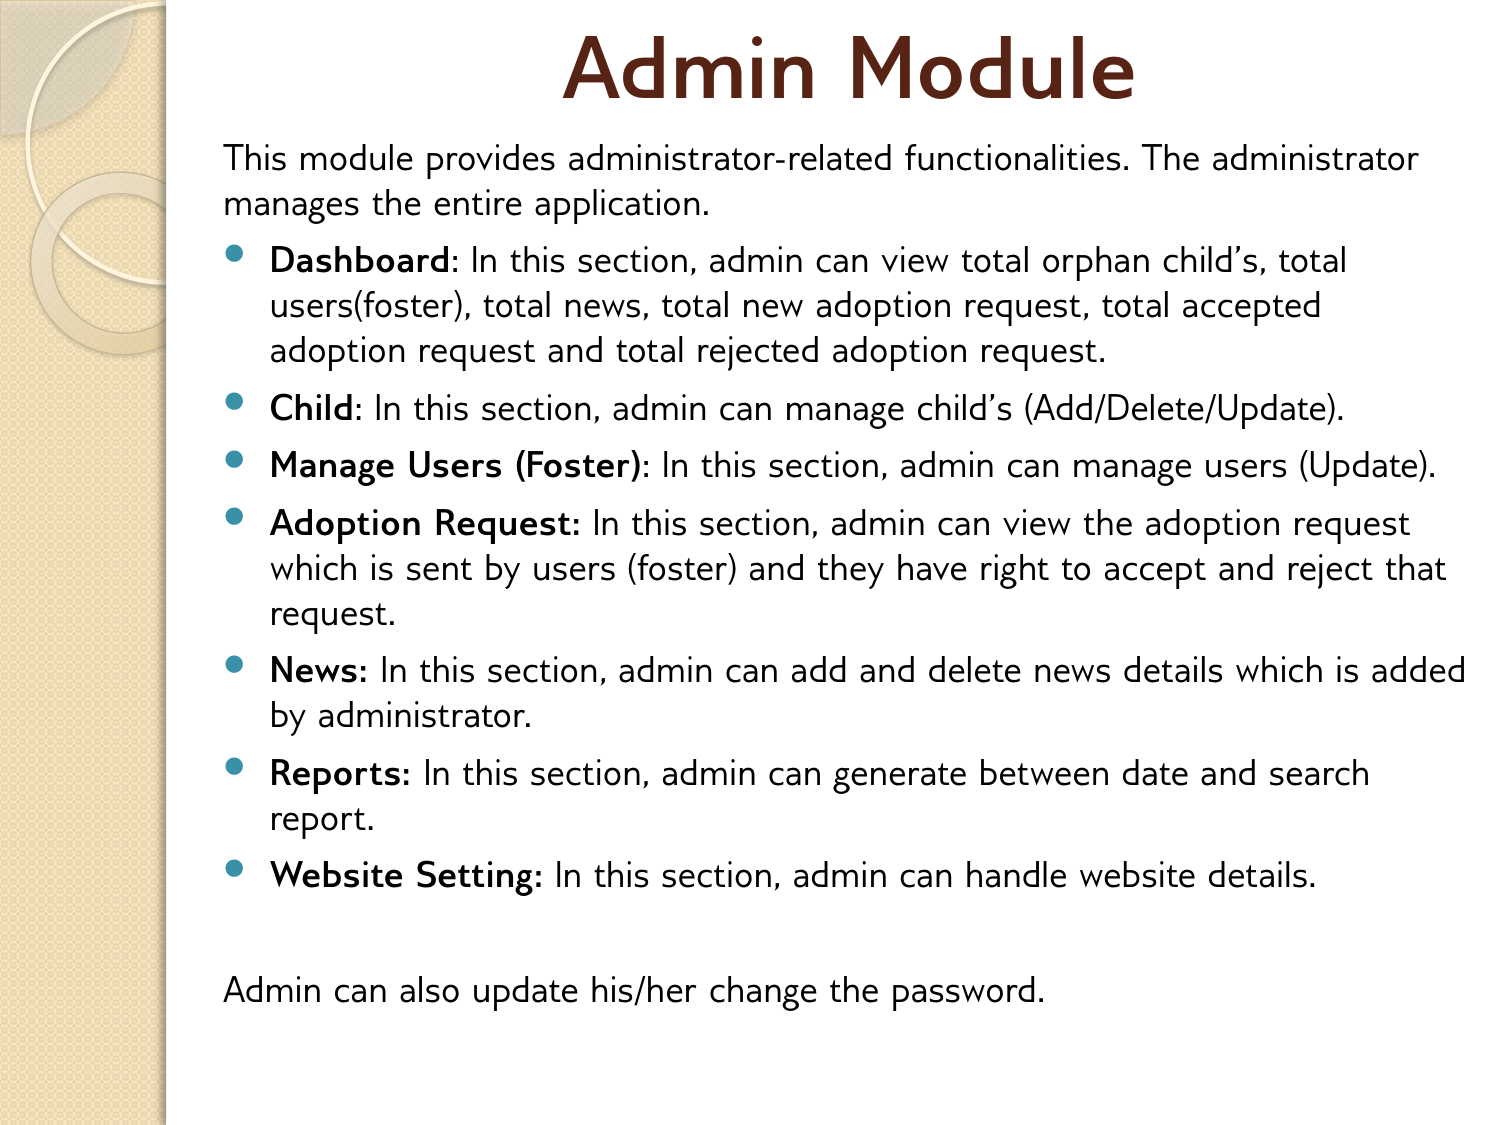

# Admin Module
This module provides administrator-related functionalities. The administrator manages the entire application.
Dashboard: In this section, admin can view total orphan child’s, total users(foster), total news, total new adoption request, total accepted adoption request and total rejected adoption request.
Child: In this section, admin can manage child’s (Add/Delete/Update).
Manage Users (Foster): In this section, admin can manage users (Update).
Adoption Request: In this section, admin can view the adoption request which is sent by users (foster) and they have right to accept and reject that request.
News: In this section, admin can add and delete news details which is added by administrator.
Reports: In this section, admin can generate between date and search report.
Website Setting: In this section, admin can handle website details.

Admin can also update his/her change the password.